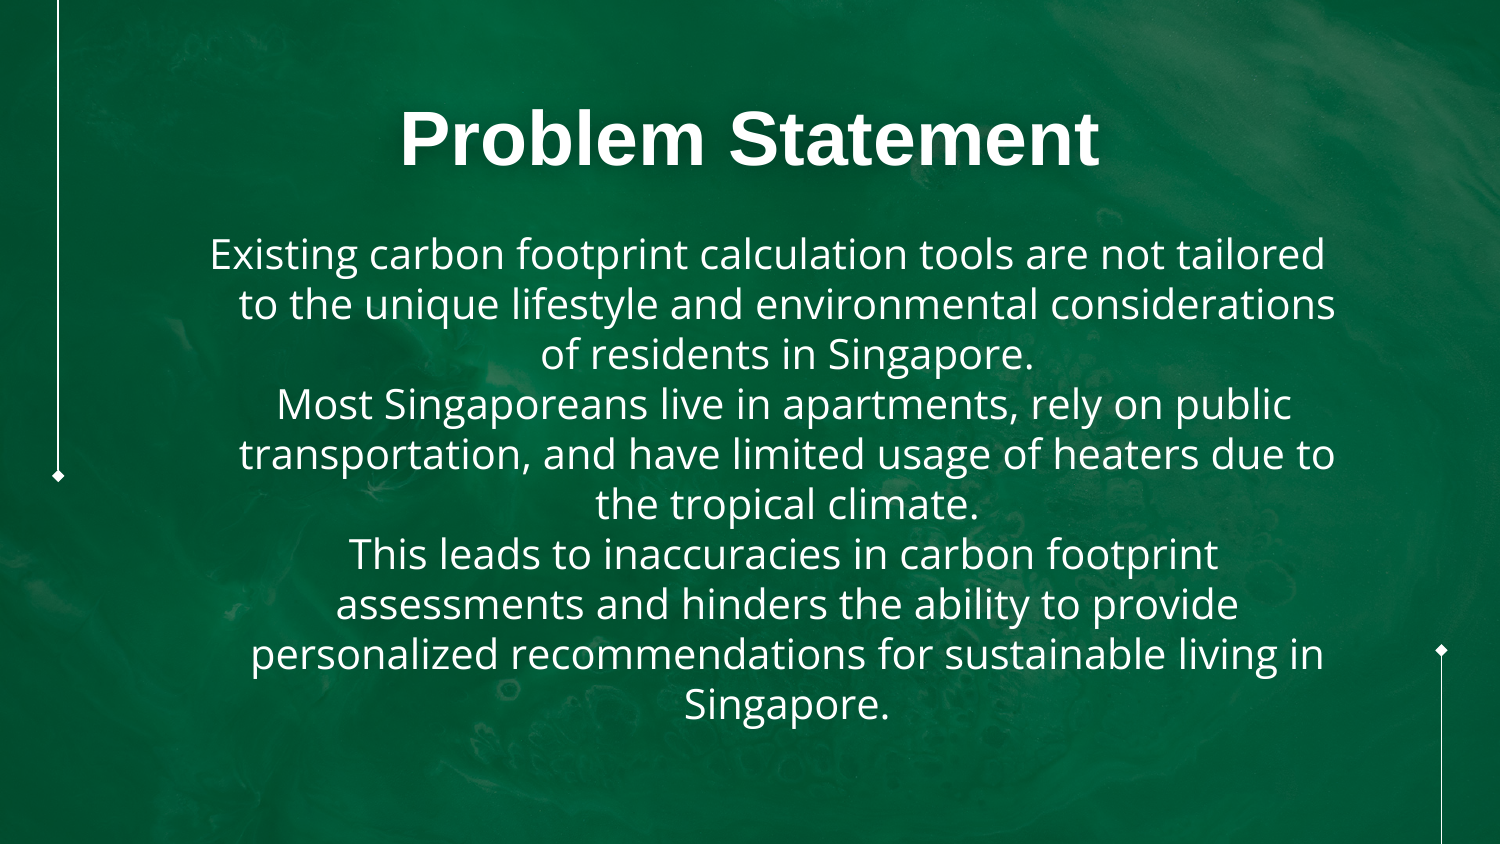

# Problem Statement
 Existing carbon footprint calculation tools are not tailored to the unique lifestyle and environmental considerations of residents in Singapore.
    Most Singaporeans live in apartments, rely on public transportation, and have limited usage of heaters due to the tropical climate.
    This leads to inaccuracies in carbon footprint assessments and hinders the ability to provide personalized recommendations for sustainable living in Singapore.